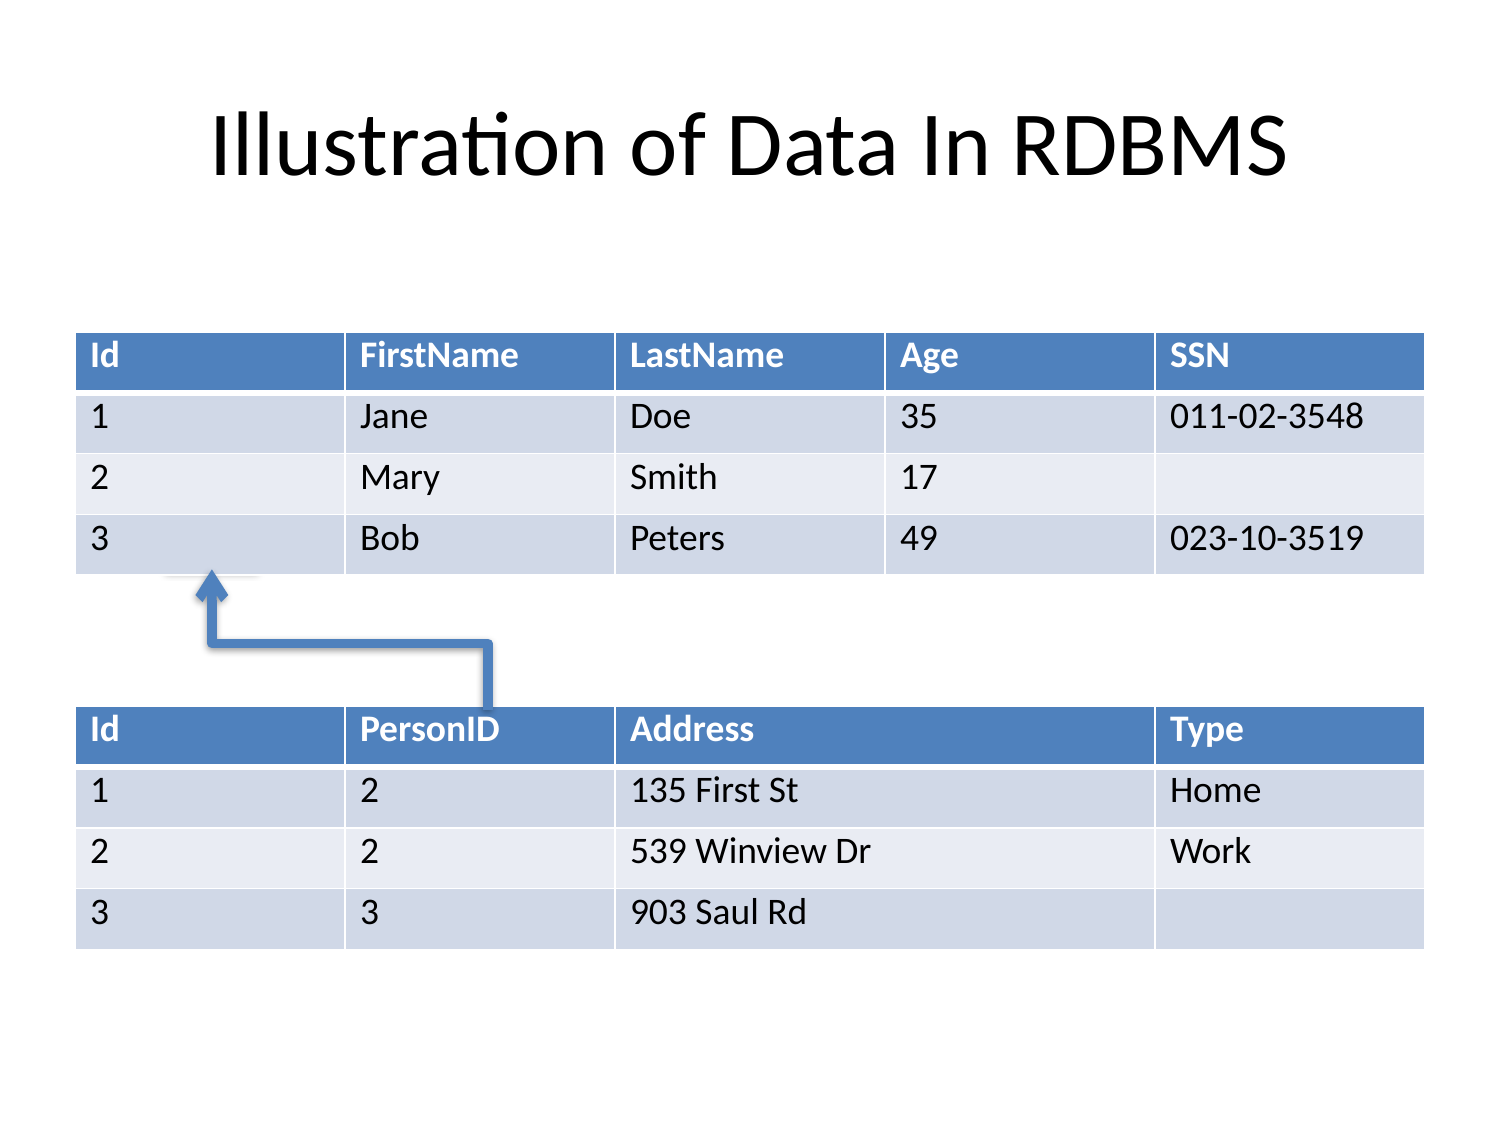

# Illustration of Data In RDBMS
| Id | FirstName | LastName | Age | SSN |
| --- | --- | --- | --- | --- |
| 1 | Jane | Doe | 35 | 011-02-3548 |
| 2 | Mary | Smith | 17 |  |
| 3 | Bob | Peters | 49 | 023-10-3519 |

| Id | PersonID | Address | Type |
| --- | --- | --- | --- |
| 1 | 2 | 135 First St | Home |
| 2 | 2 | 539 Winview Dr | Work |
| 3 | 3 | 903 Saul Rd |  |